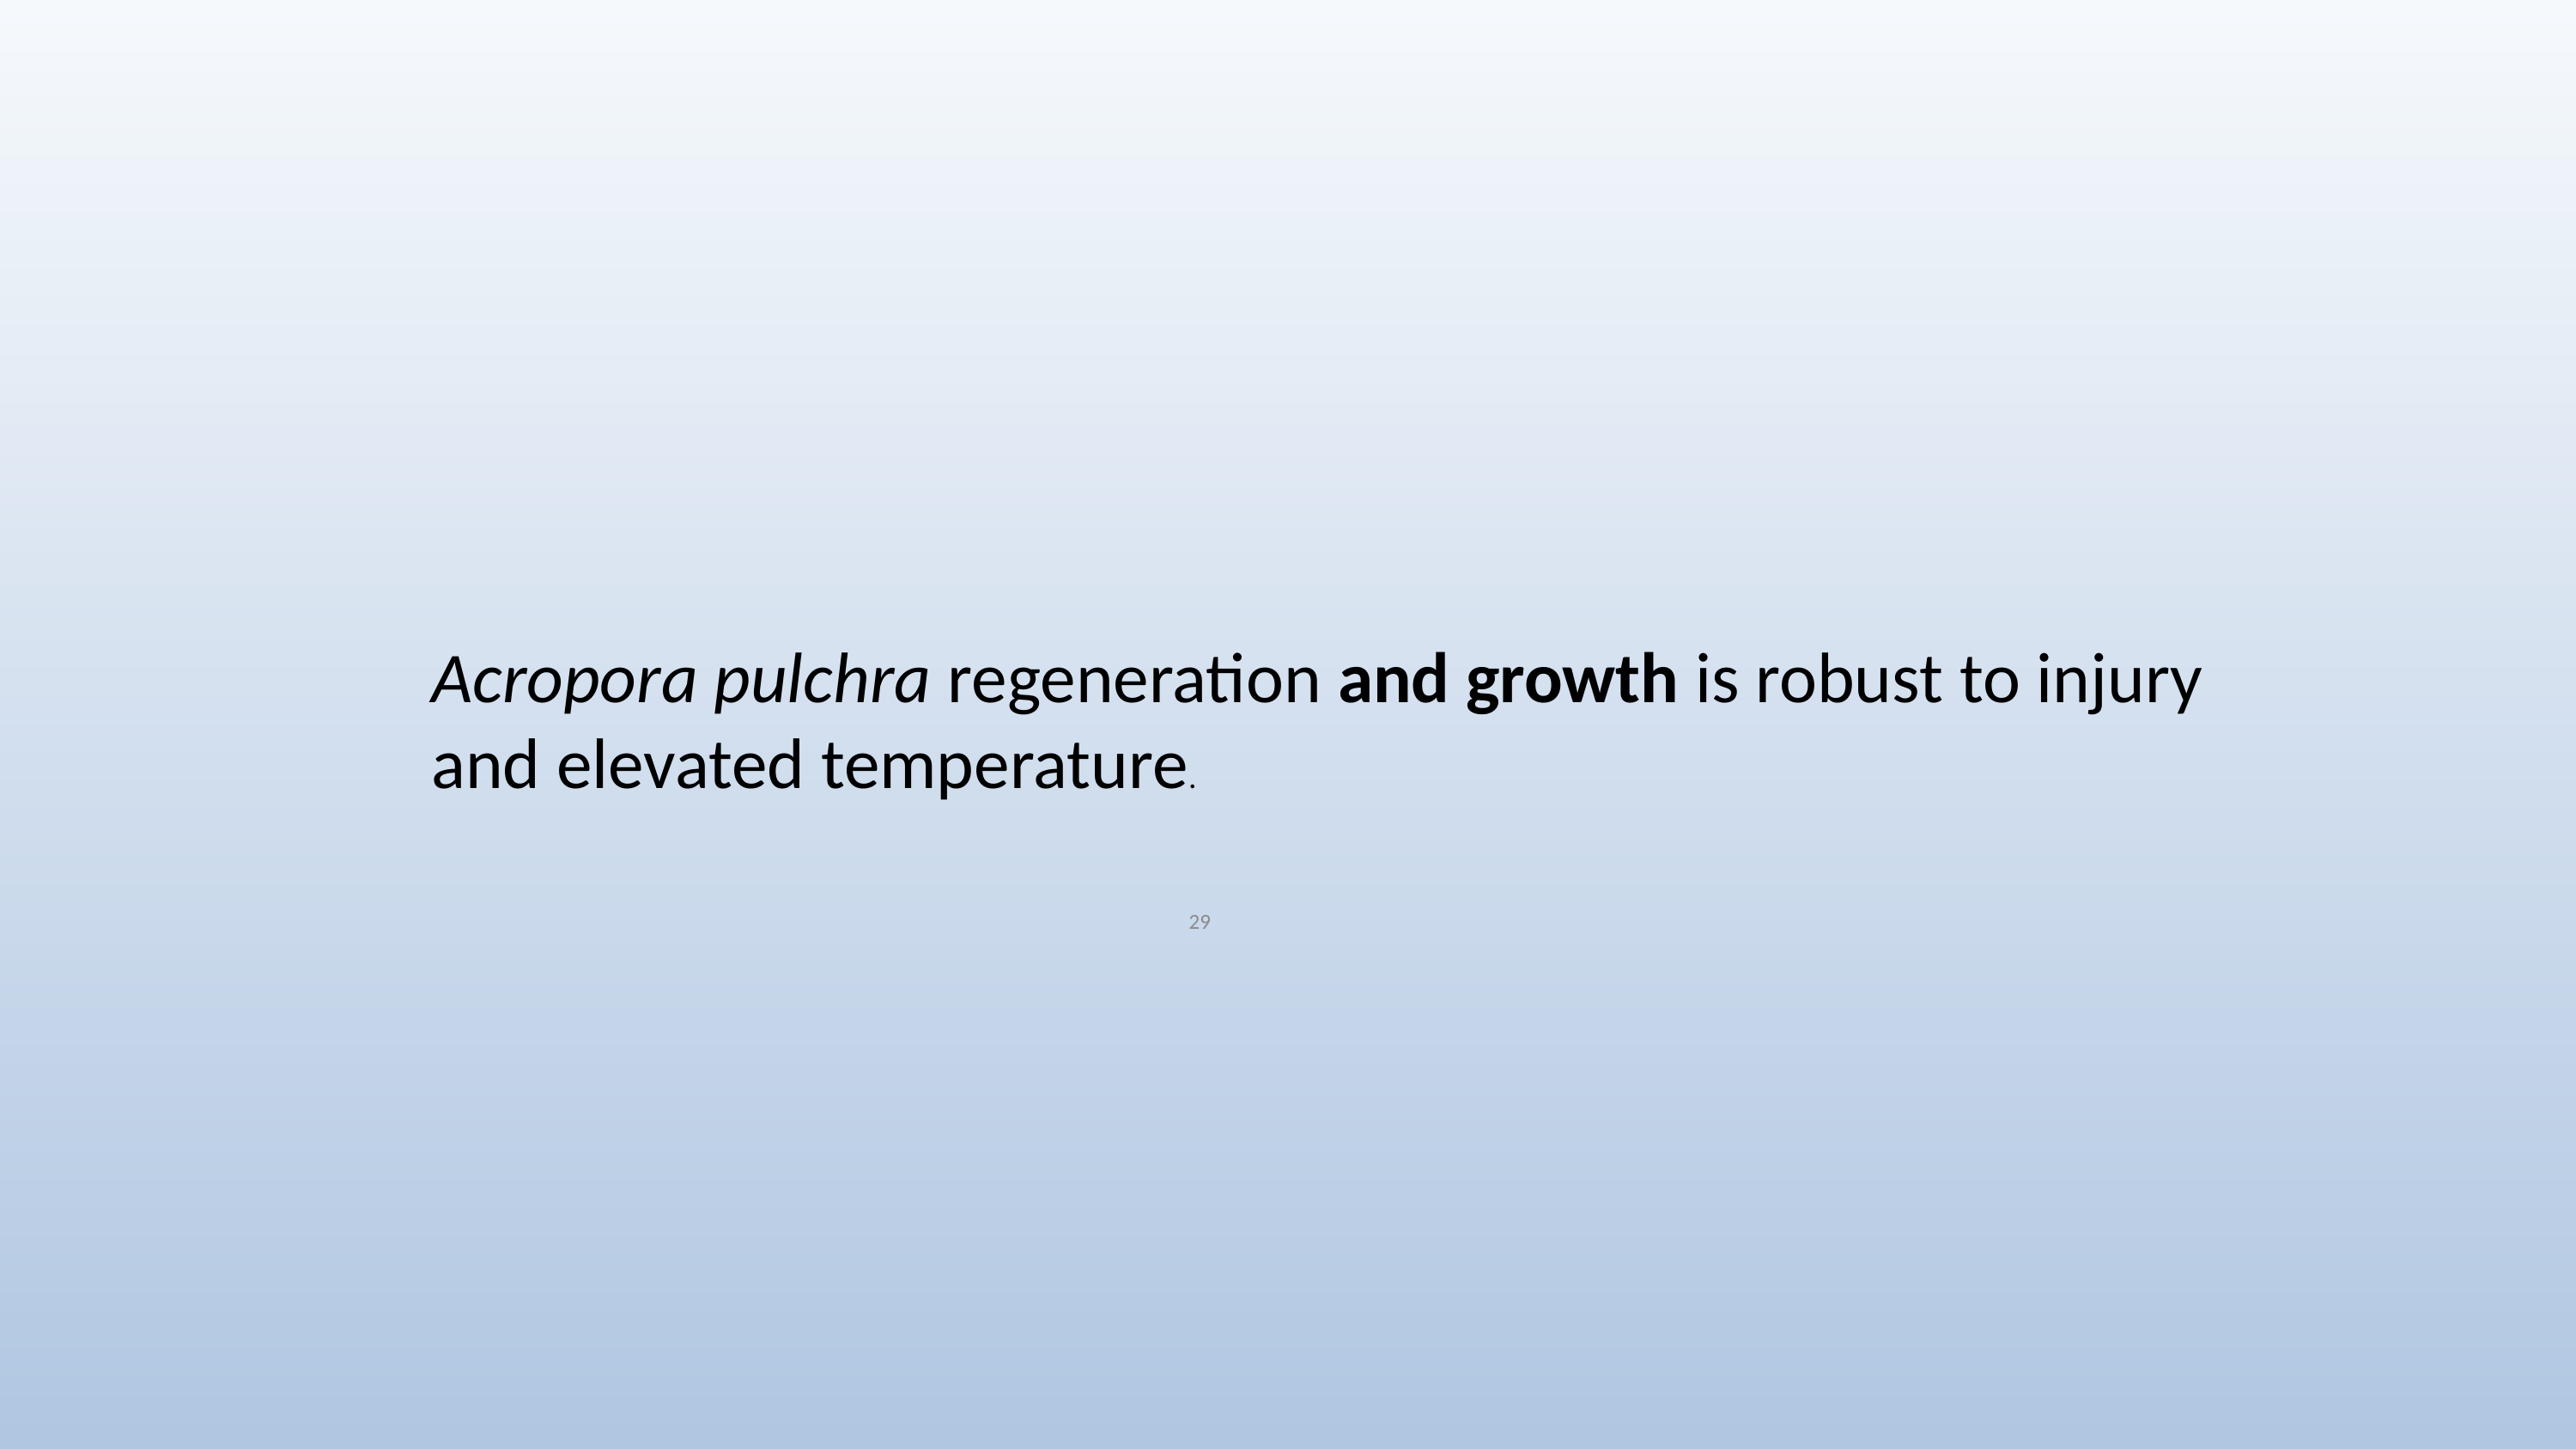

Acropora pulchra regeneration and growth is robust to injury and elevated temperature.

29